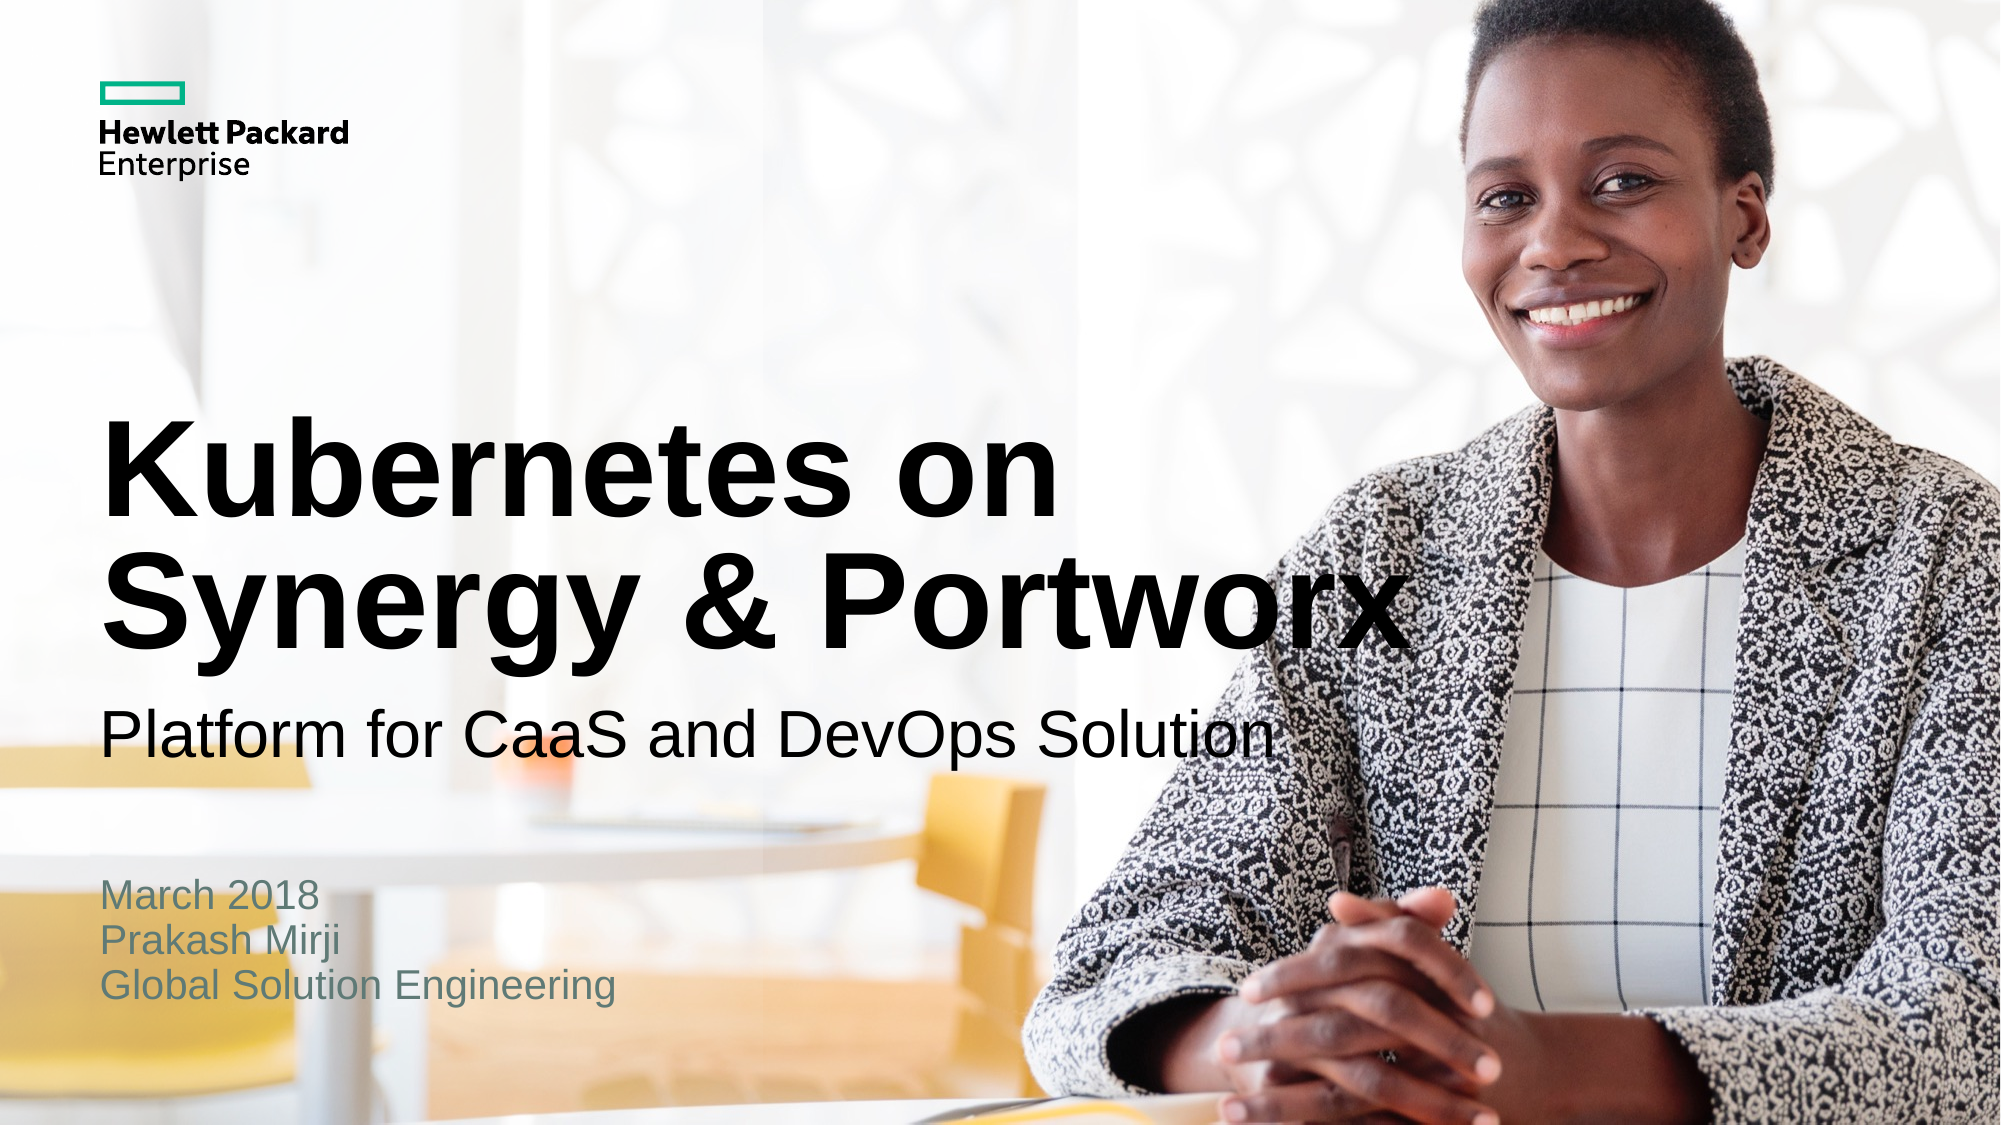

# Kubernetes on Synergy & Portworx
Platform for CaaS and DevOps Solution
March 2018
Prakash Mirji
Global Solution Engineering